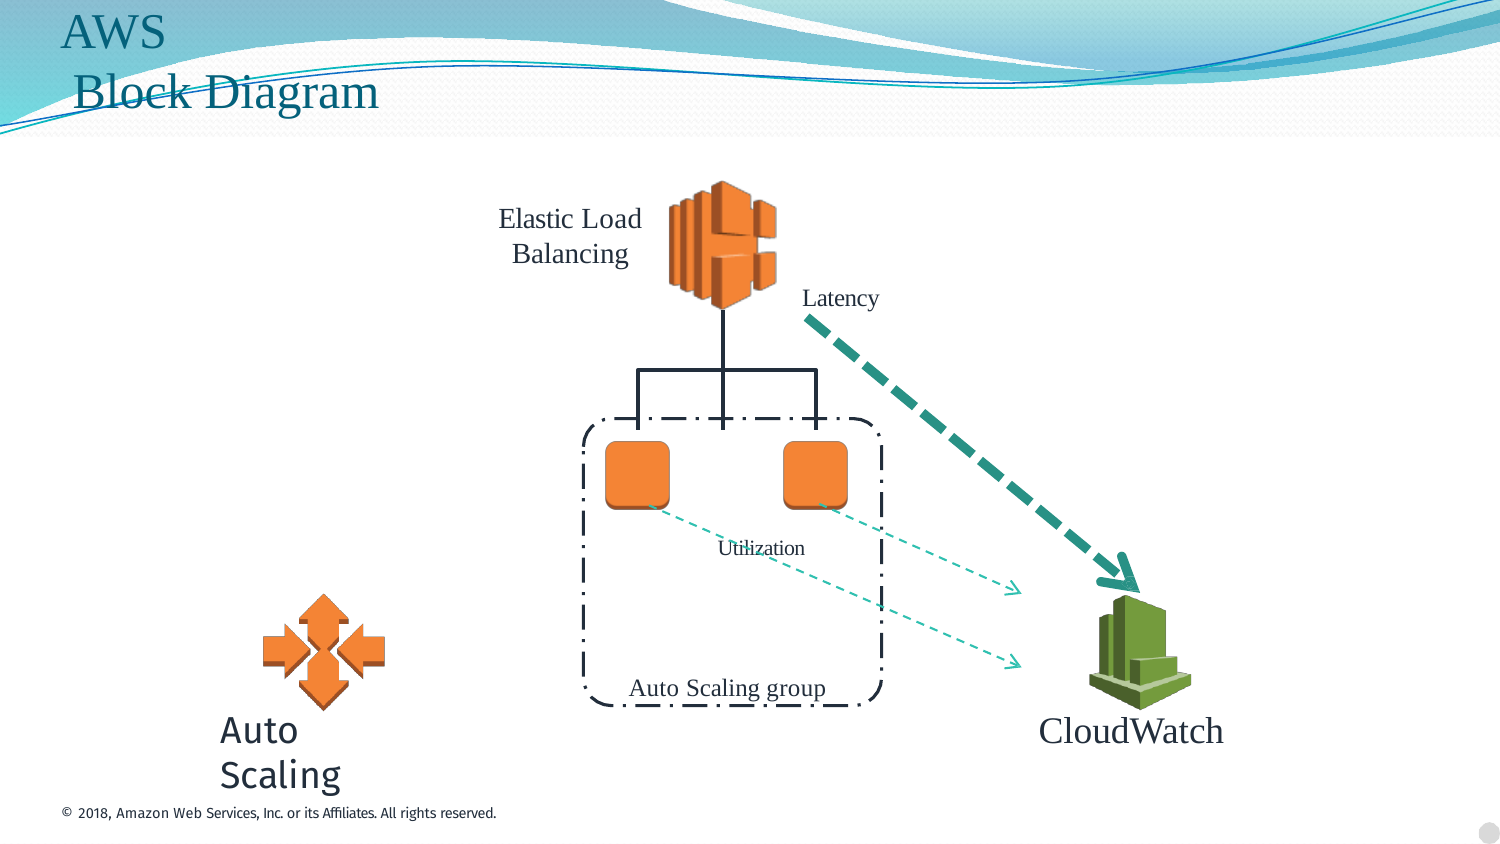

# AWS Block Diagram

Elastic Load  Balancing
Latency

Utilization

Auto Scaling group
Auto Scaling
CloudWatch
© 2018, Amazon Web Services, Inc. or its Affiliates. All rights reserved.